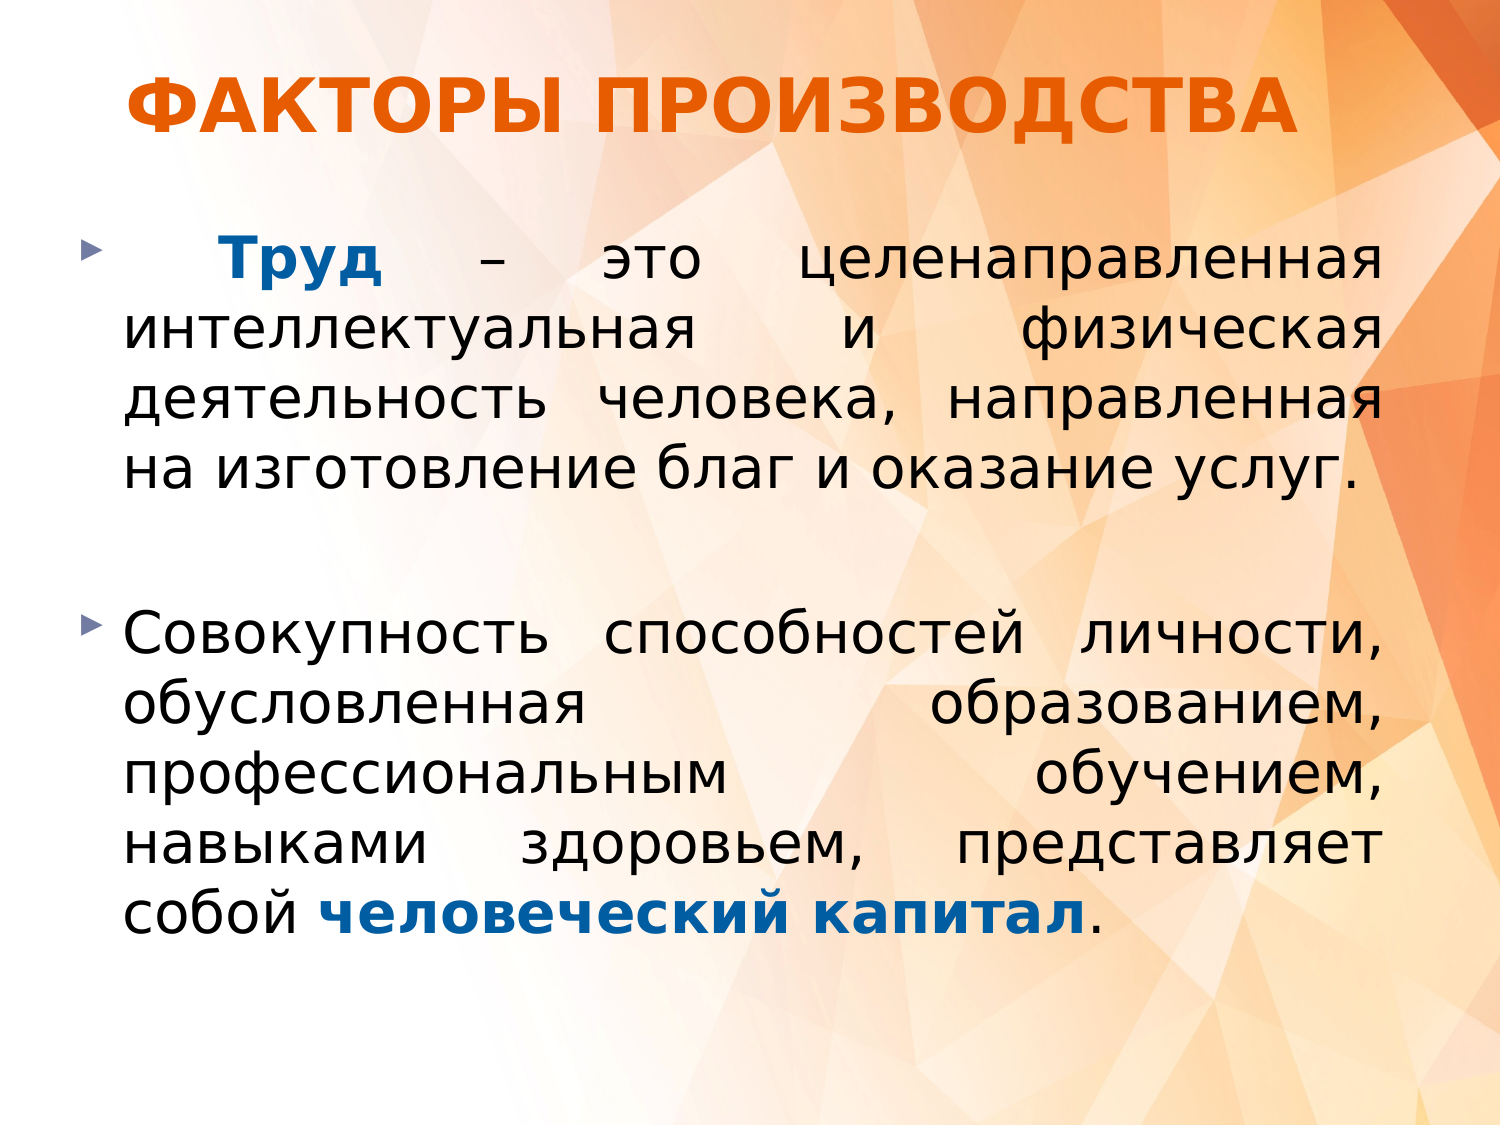

# ФАКТОРЫ ПРОИЗВОДСТВА
 Труд – это целенаправленная интеллектуальная и физическая деятельность человека, направленная на изготовление благ и оказание услуг.

Совокупность способностей личности, обусловленная образованием, профессиональным обучением, навыками здоровьем, представляет собой человеческий капитал.